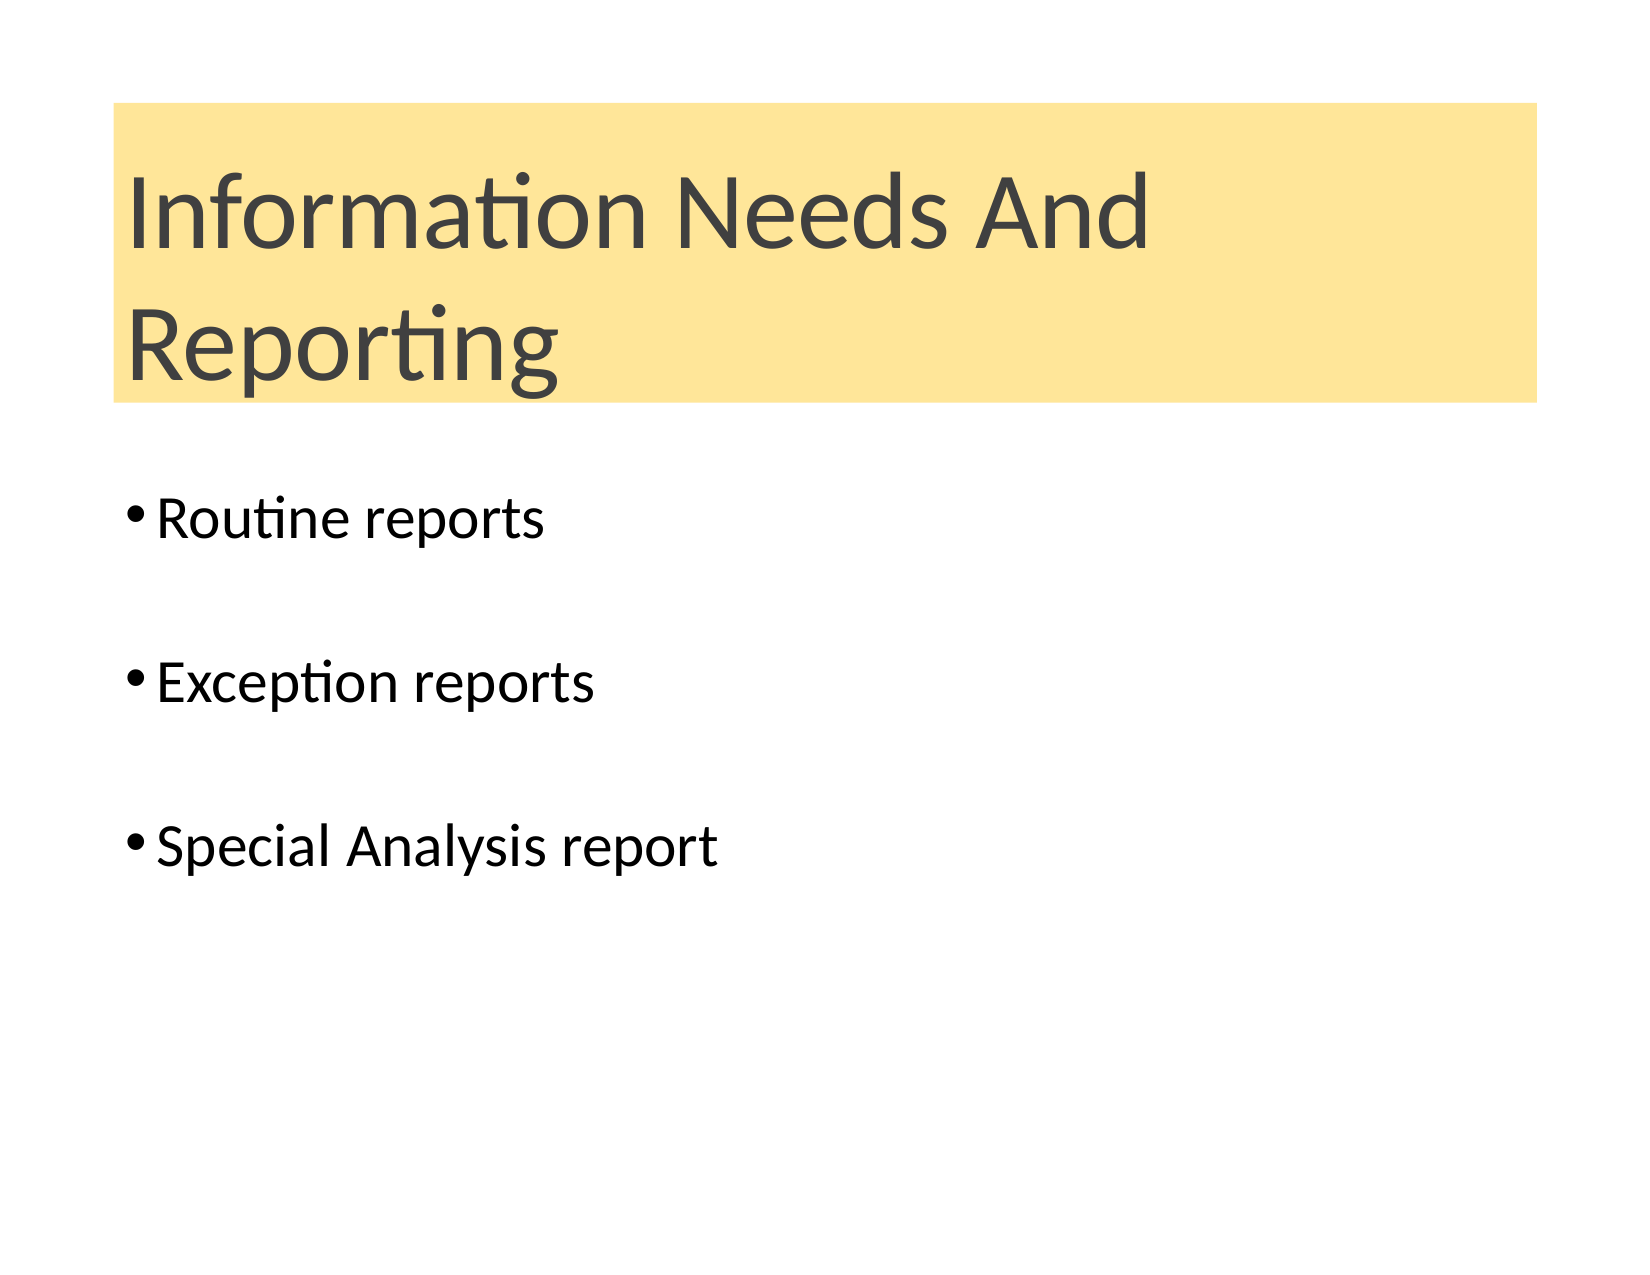

# Information Needs And Reporting
Routine reports

Exception reports

Special Analysis report